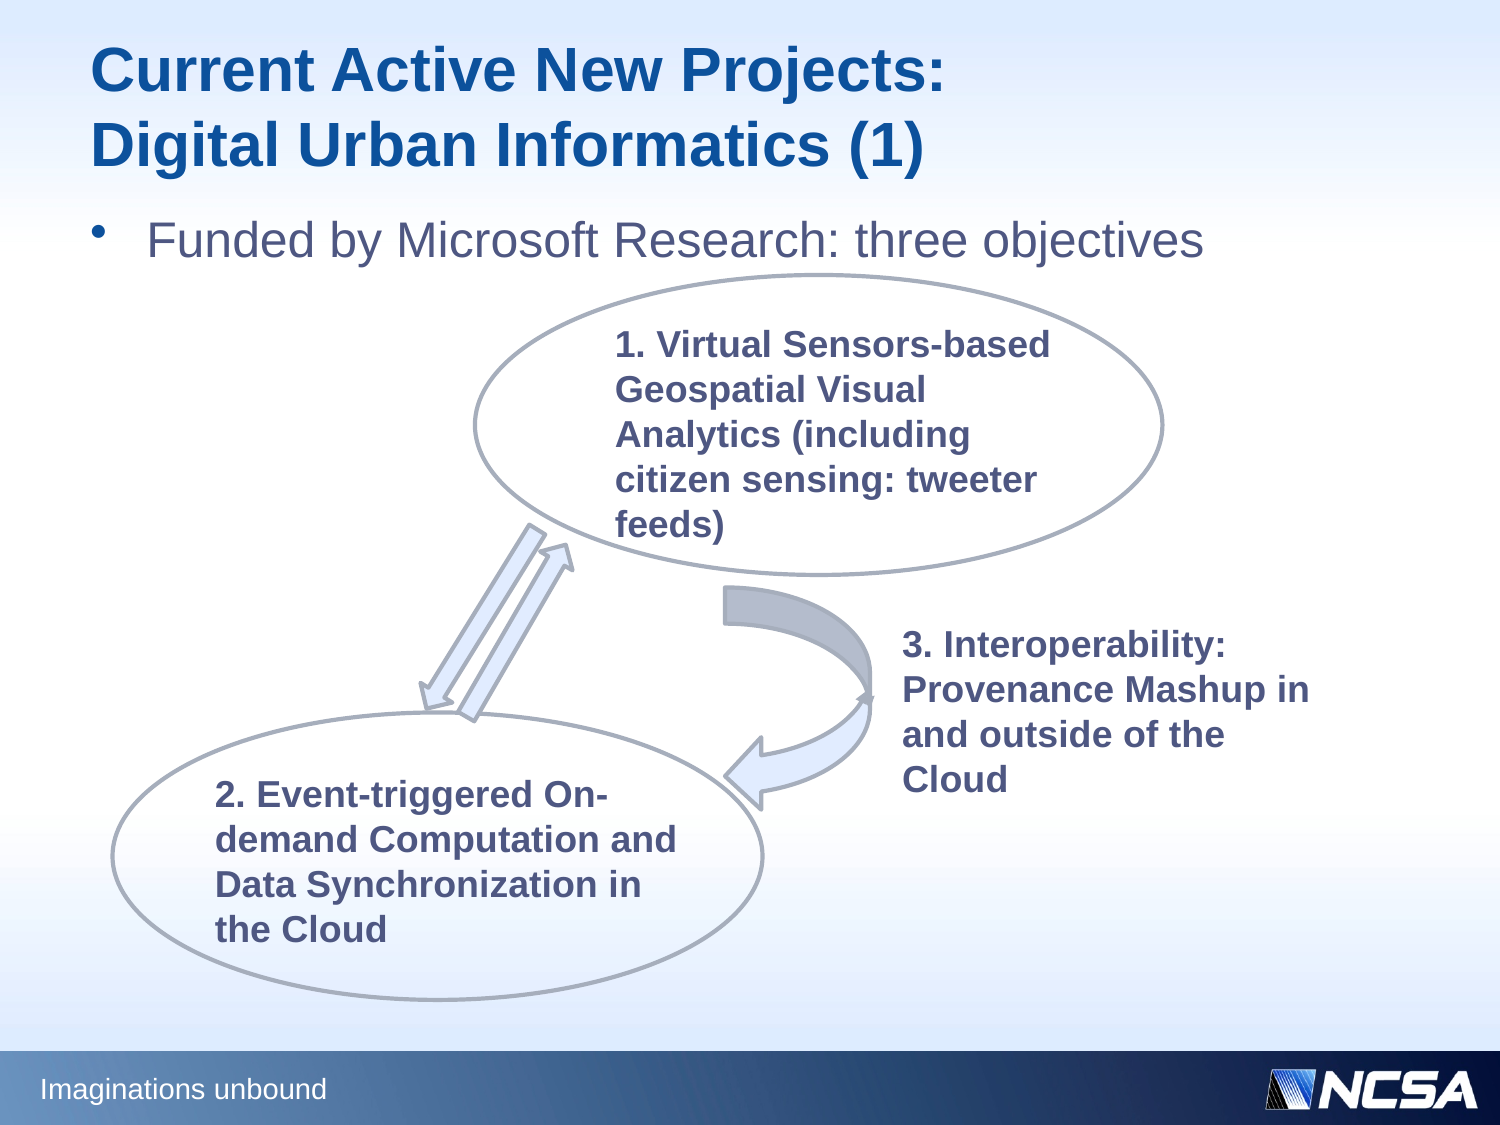

# Current Active New Projects: Digital Urban Informatics (1)
Funded by Microsoft Research: three objectives

1. Virtual Sensors-based Geospatial Visual Analytics (including citizen sensing: tweeter feeds)

3. Interoperability: Provenance Mashup in and outside of the Cloud

2. Event-triggered On-demand Computation and Data Synchronization in the Cloud
Imaginations unbound